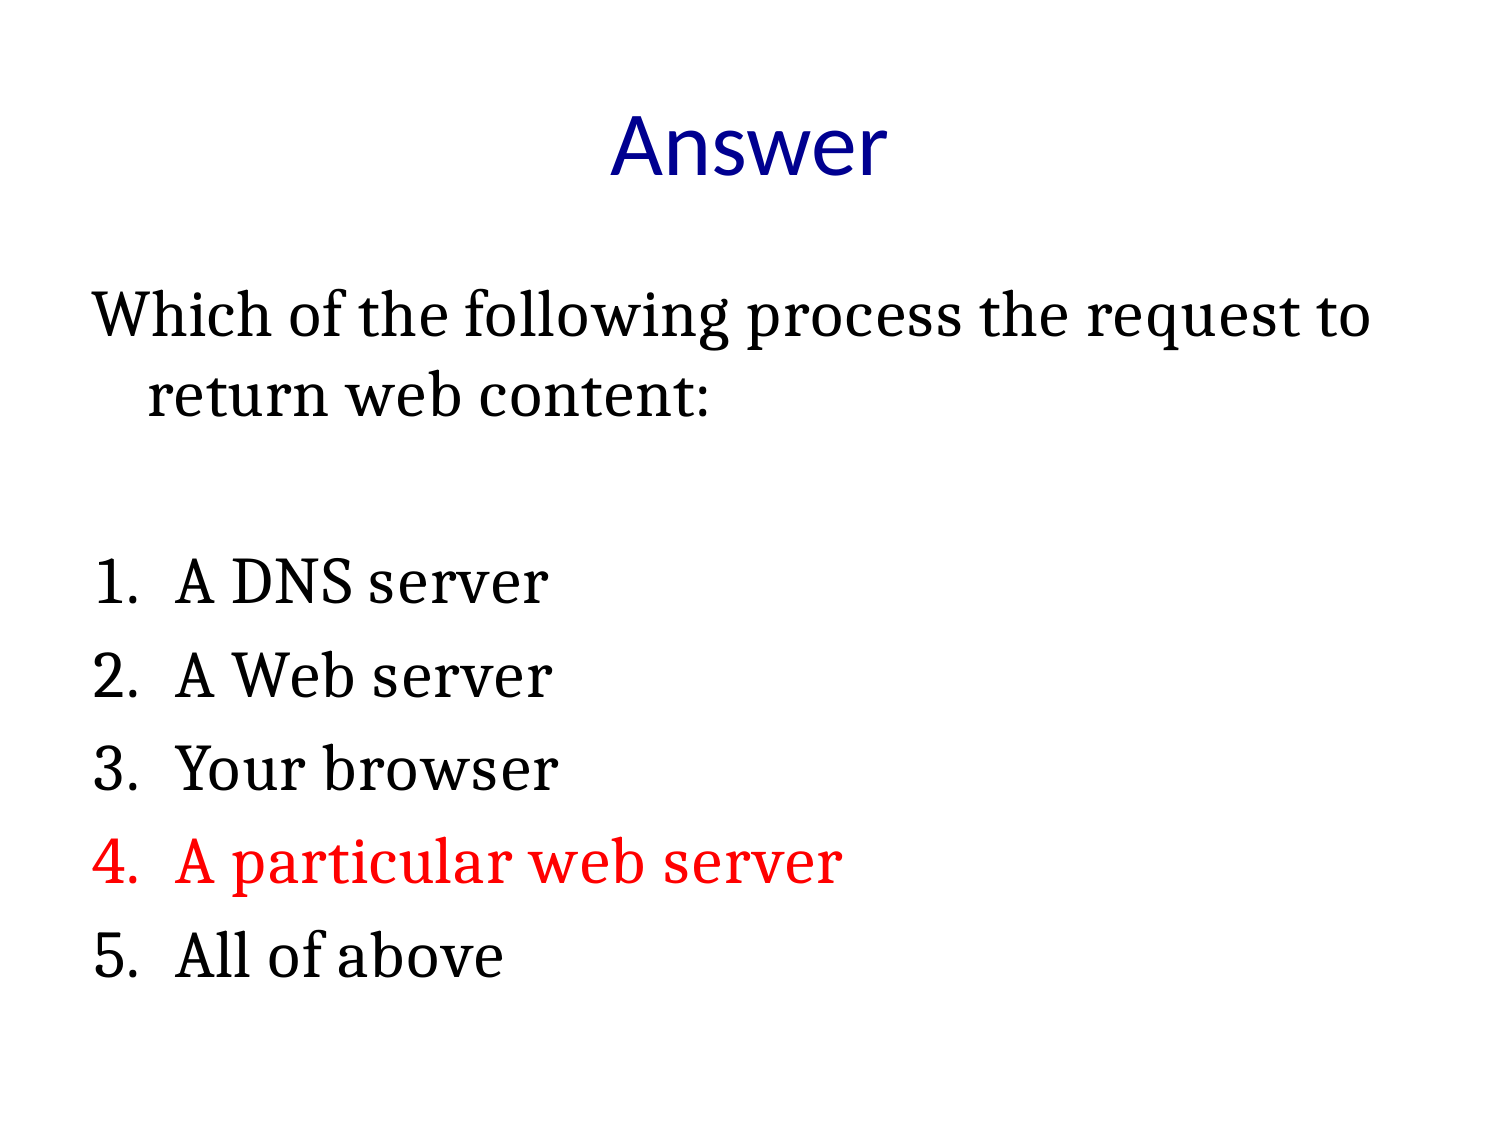

# Answer
Which of the following process the request to return web content:

A DNS server
A Web server
Your browser
A particular web server
All of above